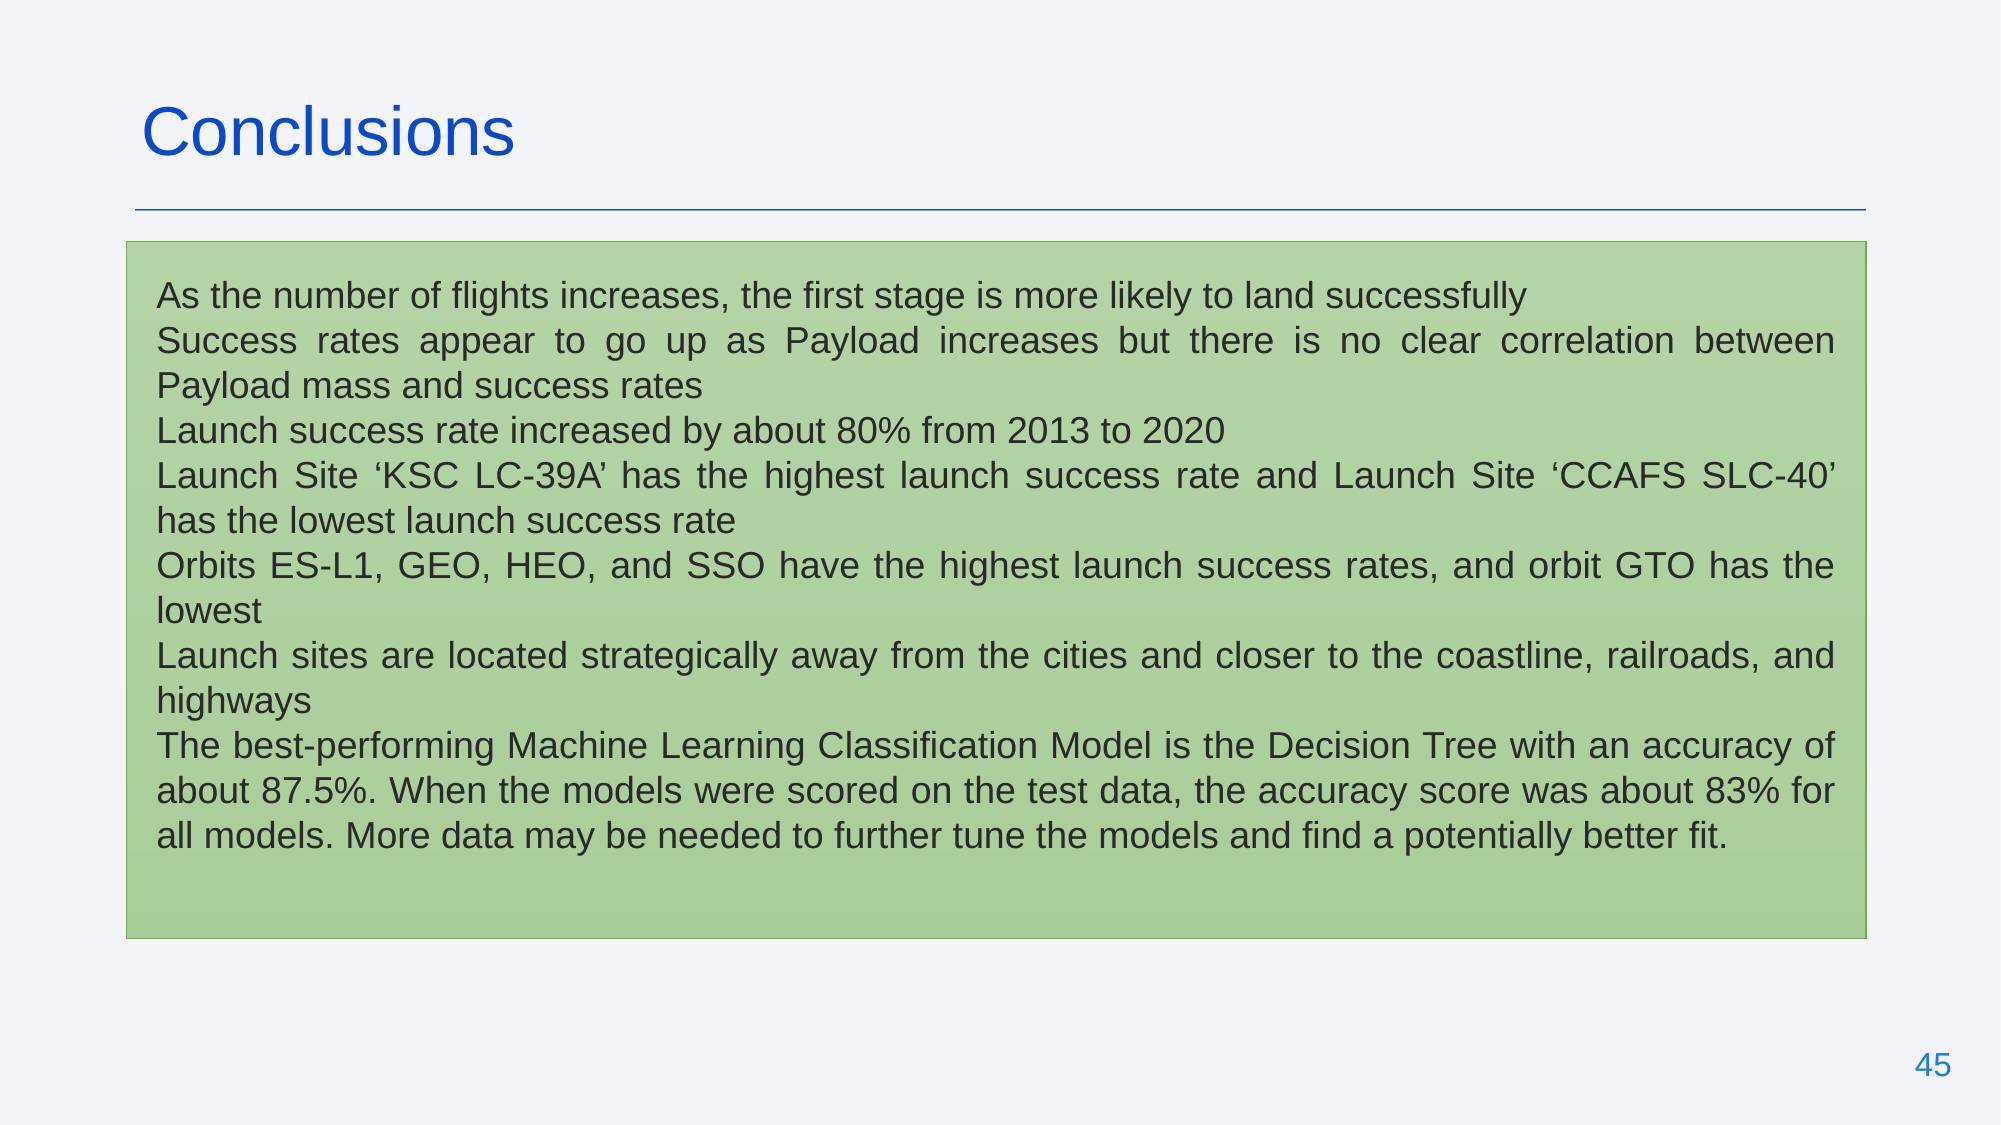

Conclusions
As the number of flights increases, the first stage is more likely to land successfully
Success rates appear to go up as Payload increases but there is no clear correlation between Payload mass and success rates
Launch success rate increased by about 80% from 2013 to 2020
Launch Site ‘KSC LC-39A’ has the highest launch success rate and Launch Site ‘CCAFS SLC-40’ has the lowest launch success rate
Orbits ES-L1, GEO, HEO, and SSO have the highest launch success rates, and orbit GTO has the lowest
Launch sites are located strategically away from the cities and closer to the coastline, railroads, and highways
The best-performing Machine Learning Classification Model is the Decision Tree with an accuracy of about 87.5%. When the models were scored on the test data, the accuracy score was about 83% for all models. More data may be needed to further tune the models and find a potentially better fit.
45